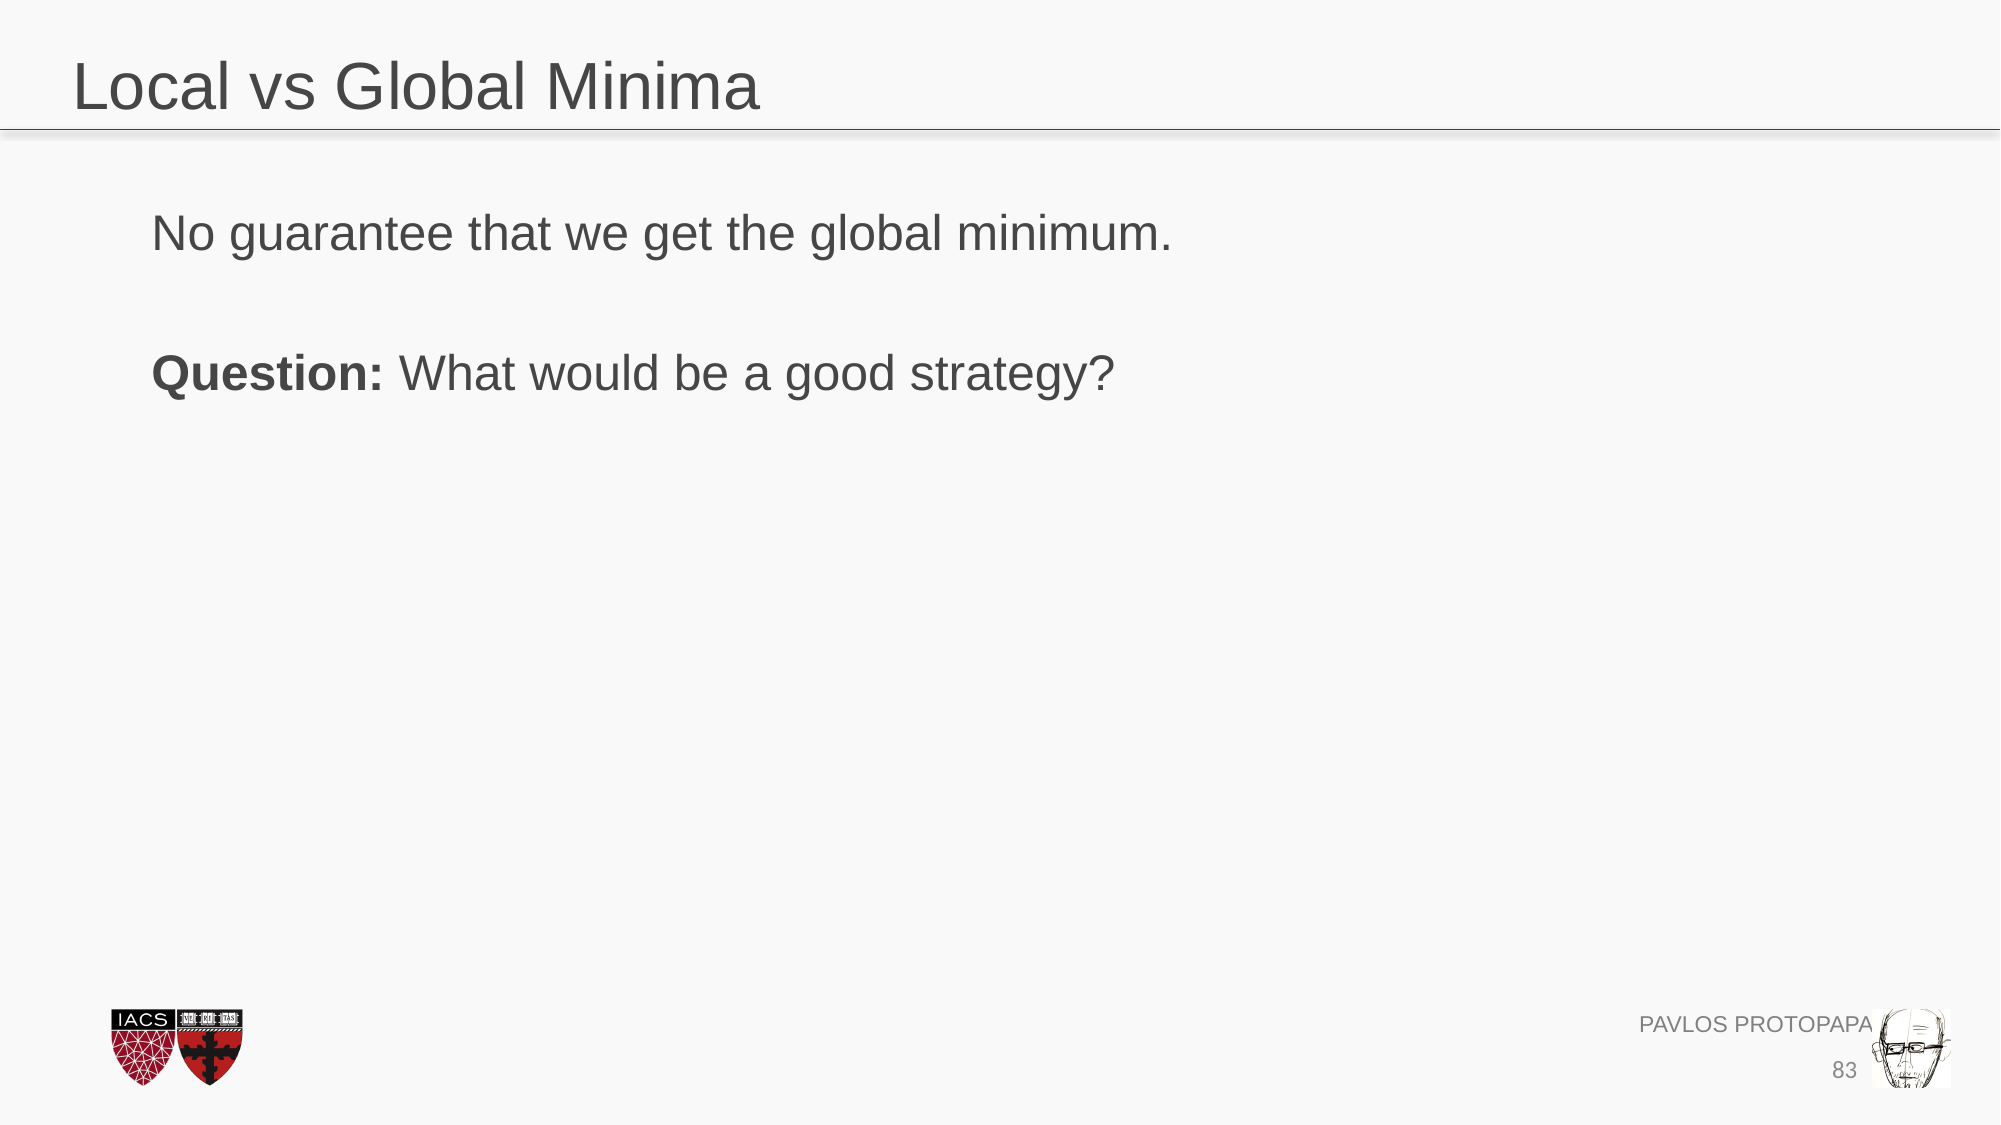

# Local vs Global Minima
No guarantee that we get the global minimum.

Question: What would be a good strategy?
83